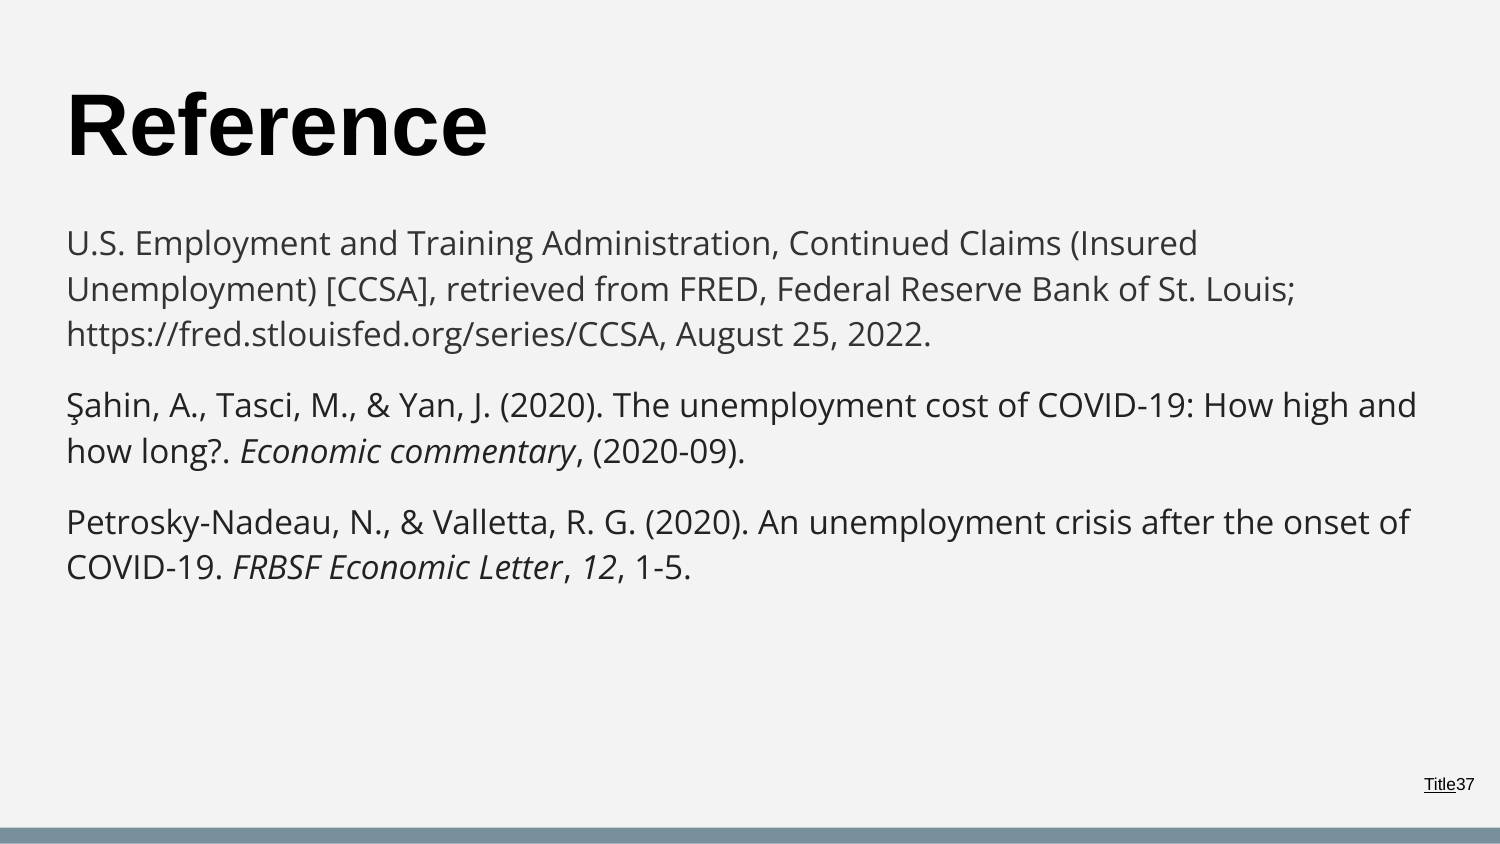

# Reference
U.S. Employment and Training Administration, Continued Claims (Insured Unemployment) [CCSA], retrieved from FRED, Federal Reserve Bank of St. Louis; https://fred.stlouisfed.org/series/CCSA, August 25, 2022.
Şahin, A., Tasci, M., & Yan, J. (2020). The unemployment cost of COVID-19: How high and how long?. Economic commentary, (2020-09).
Petrosky-Nadeau, N., & Valletta, R. G. (2020). An unemployment crisis after the onset of COVID-19. FRBSF Economic Letter, 12, 1-5.
Title37